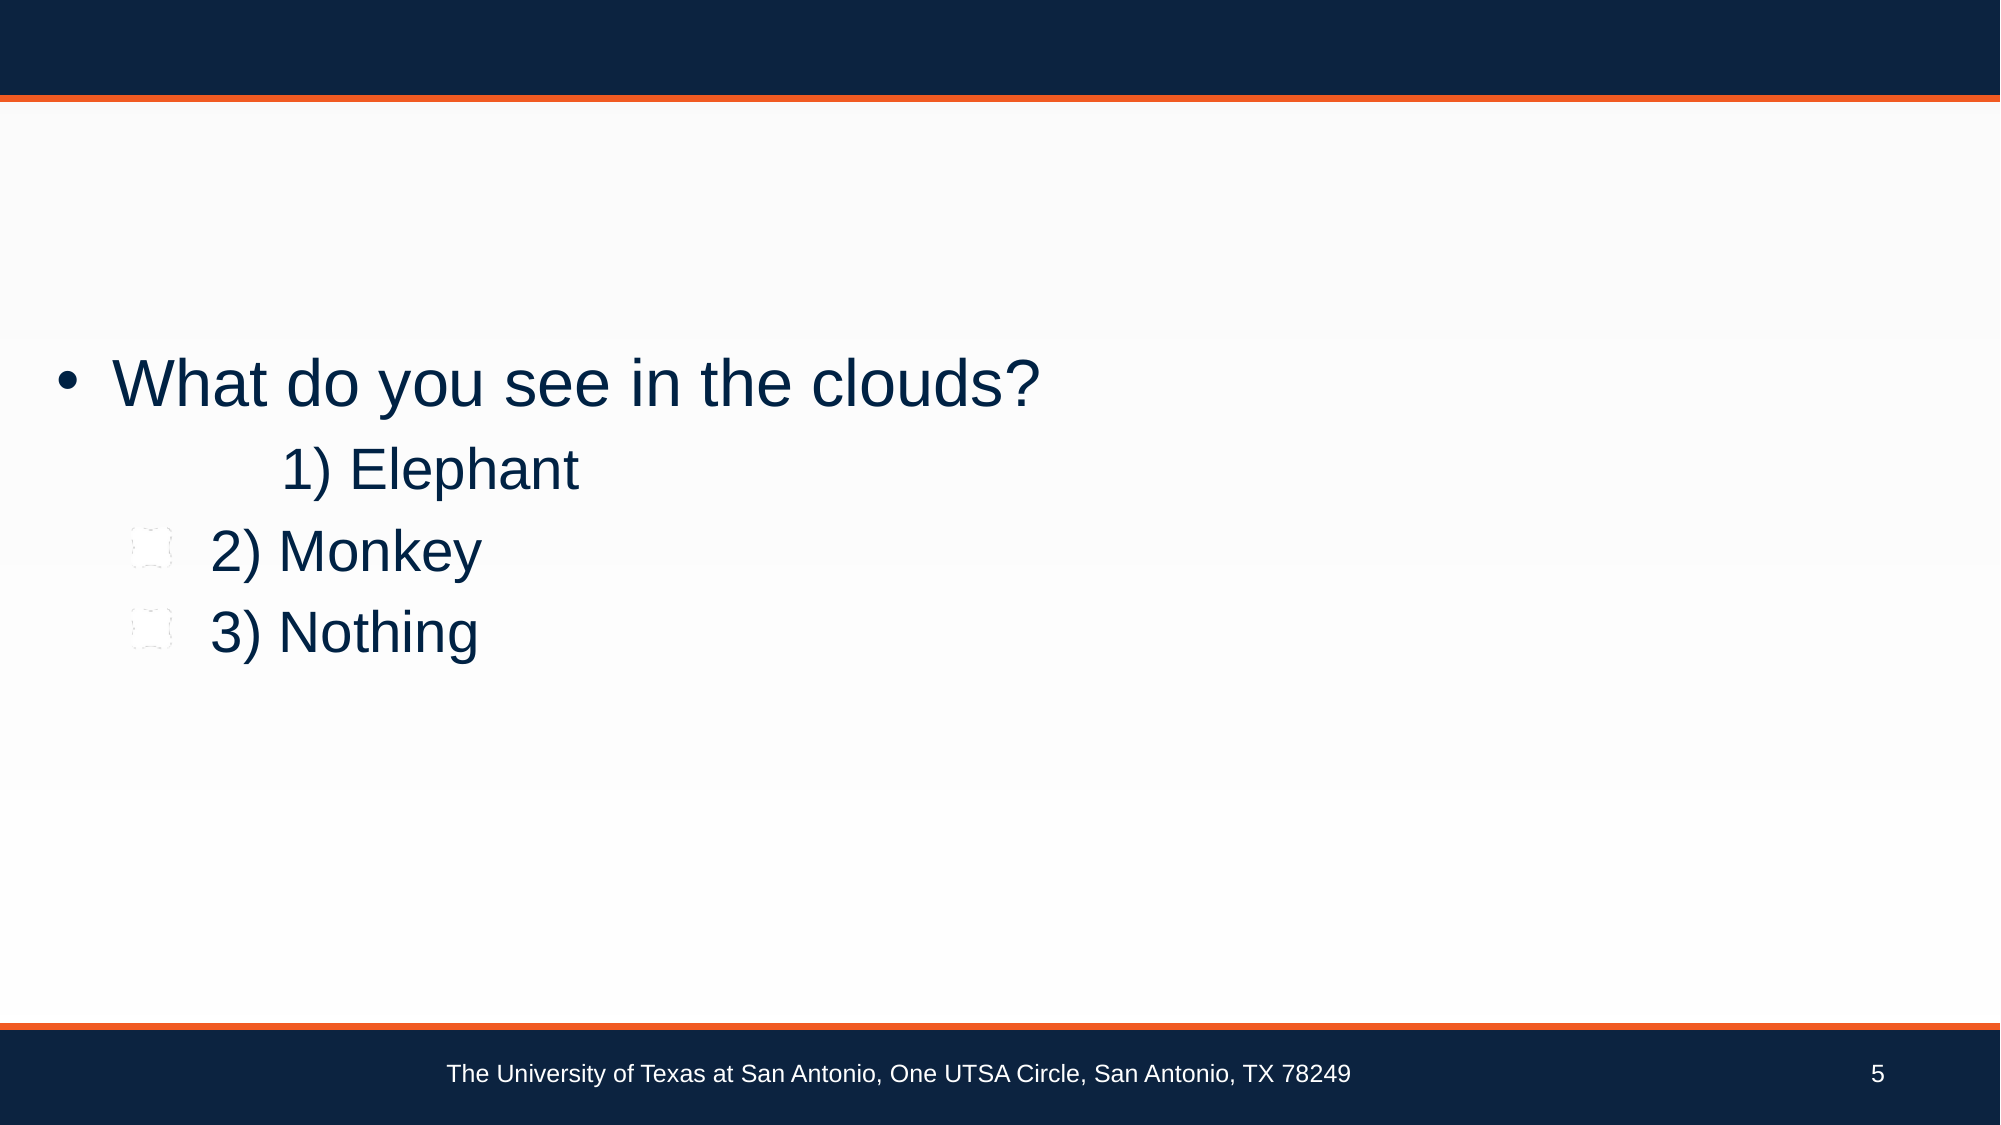

What do you see in the clouds?
	1) Elephant
  2) Monkey
  3) Nothing

The University of Texas at San Antonio, One UTSA Circle, San Antonio, TX 78249
5